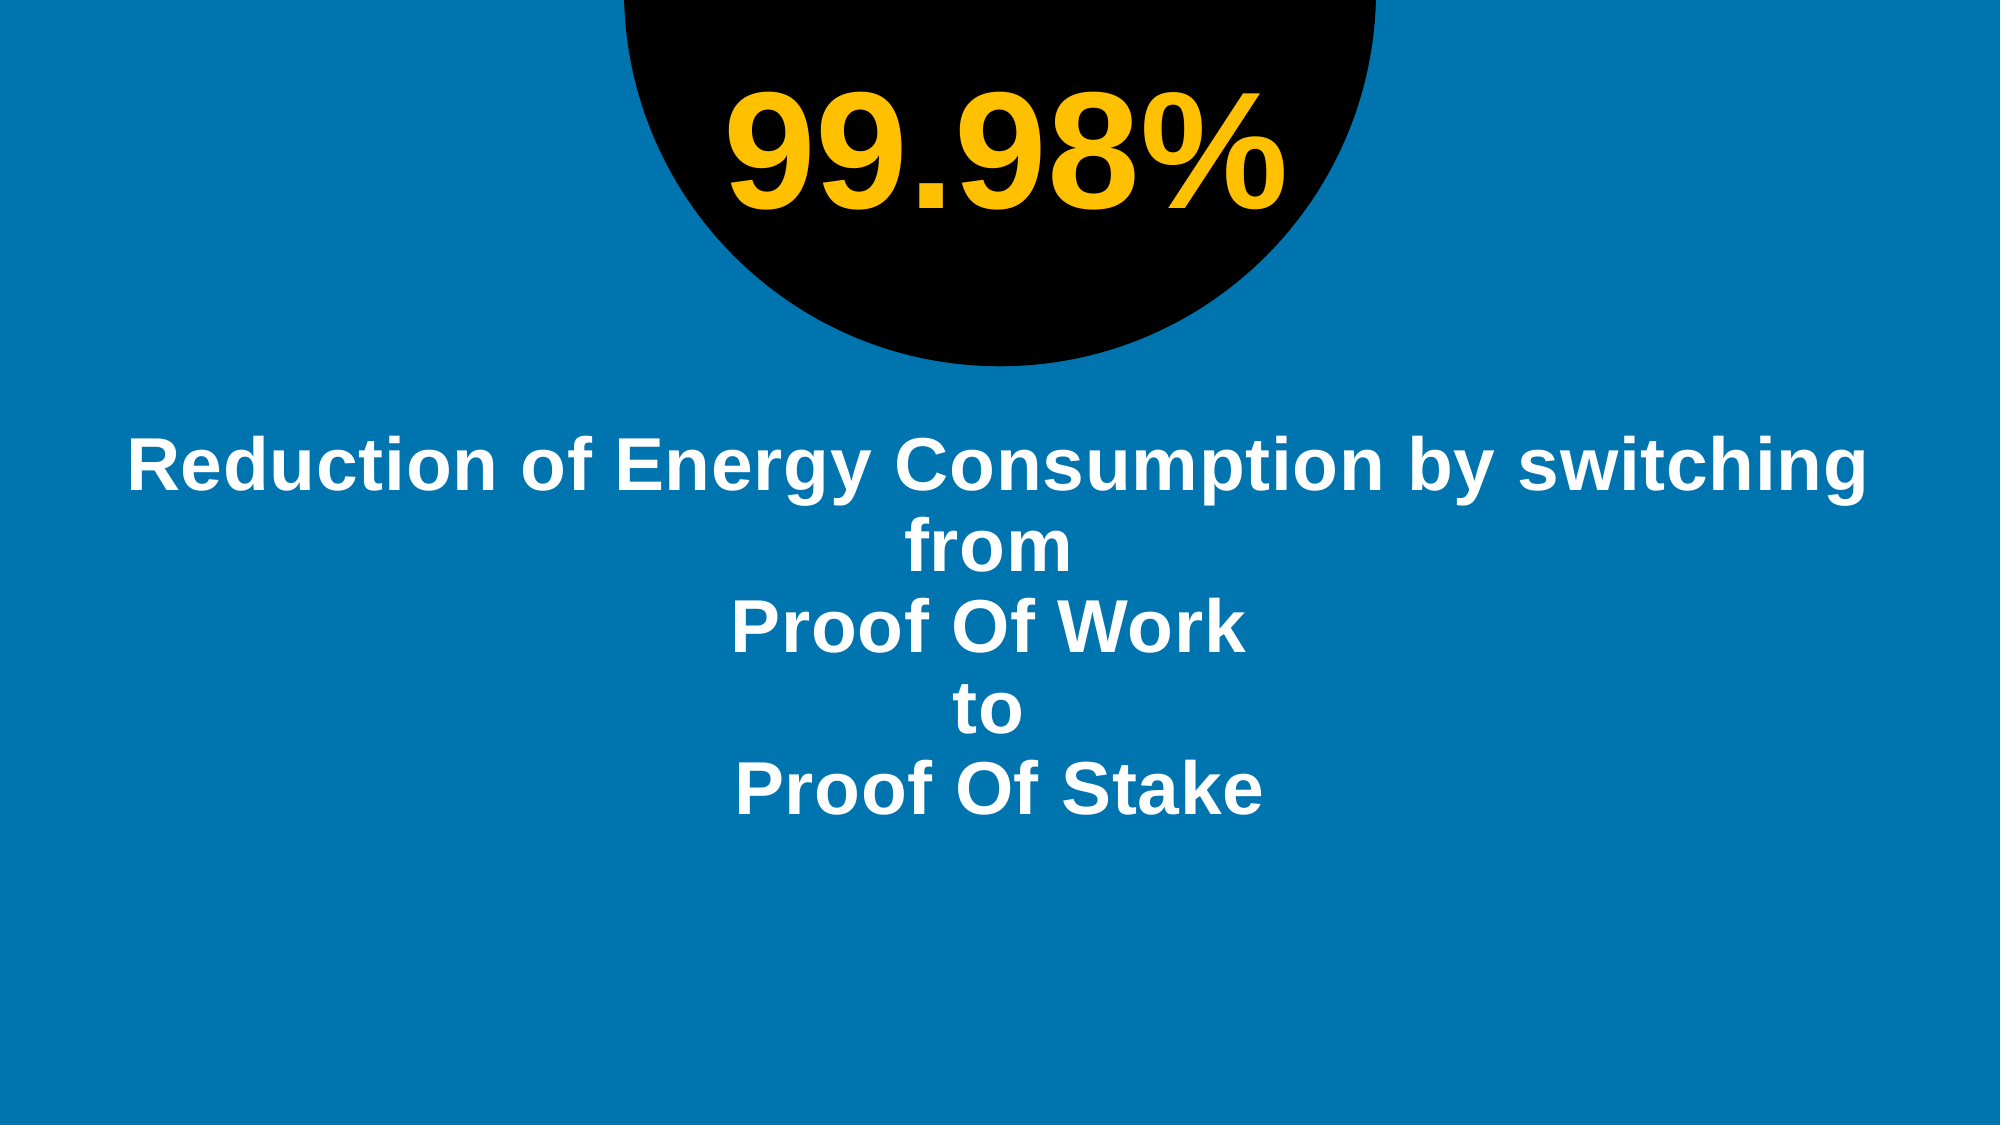

99.98%
# Reduction of Energy Consumption by switching from Proof Of Work to Proof Of Stake